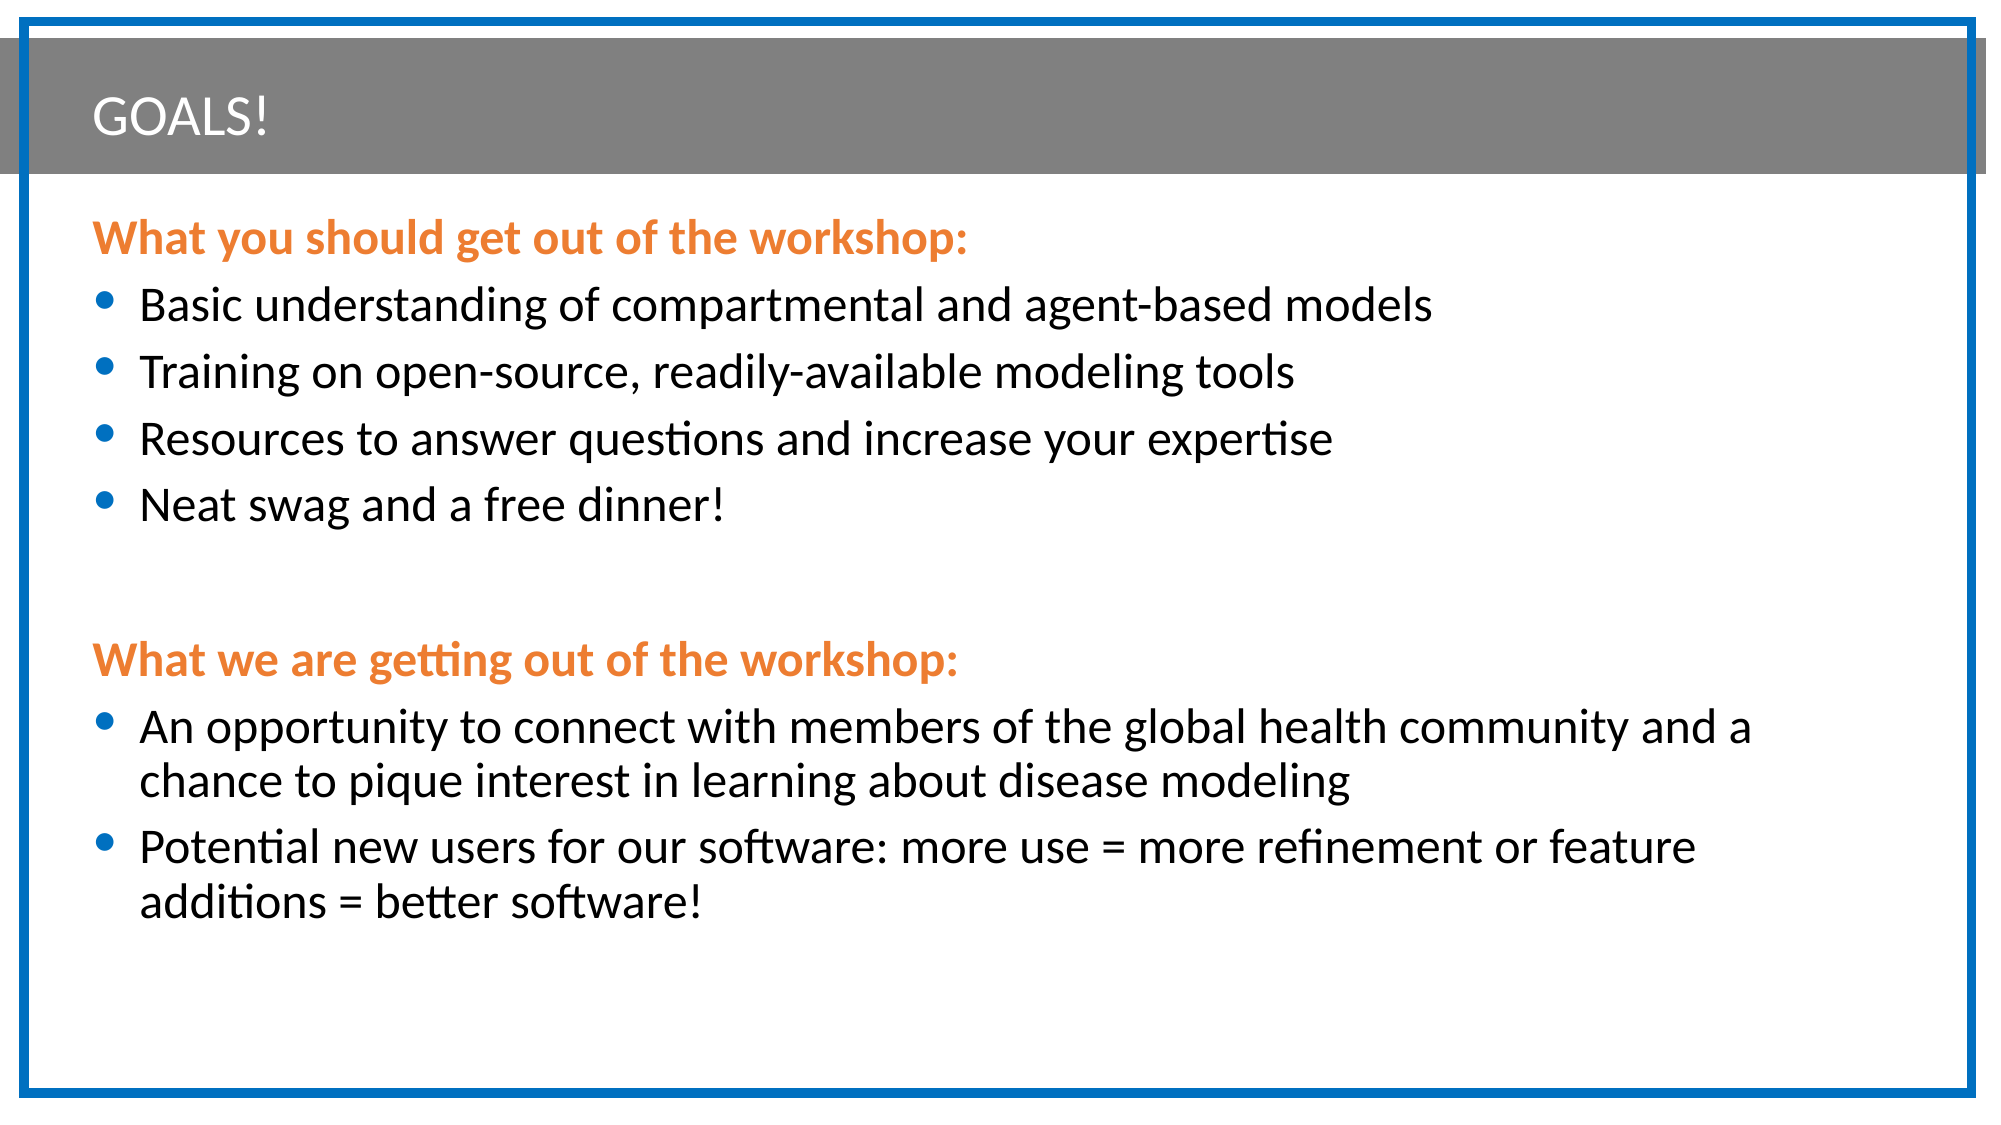

GOALS!
What you should get out of the workshop:
Basic understanding of compartmental and agent-based models
Training on open-source, readily-available modeling tools
Resources to answer questions and increase your expertise
Neat swag and a free dinner!
What we are getting out of the workshop:
An opportunity to connect with members of the global health community and a chance to pique interest in learning about disease modeling
Potential new users for our software: more use = more refinement or feature additions = better software!